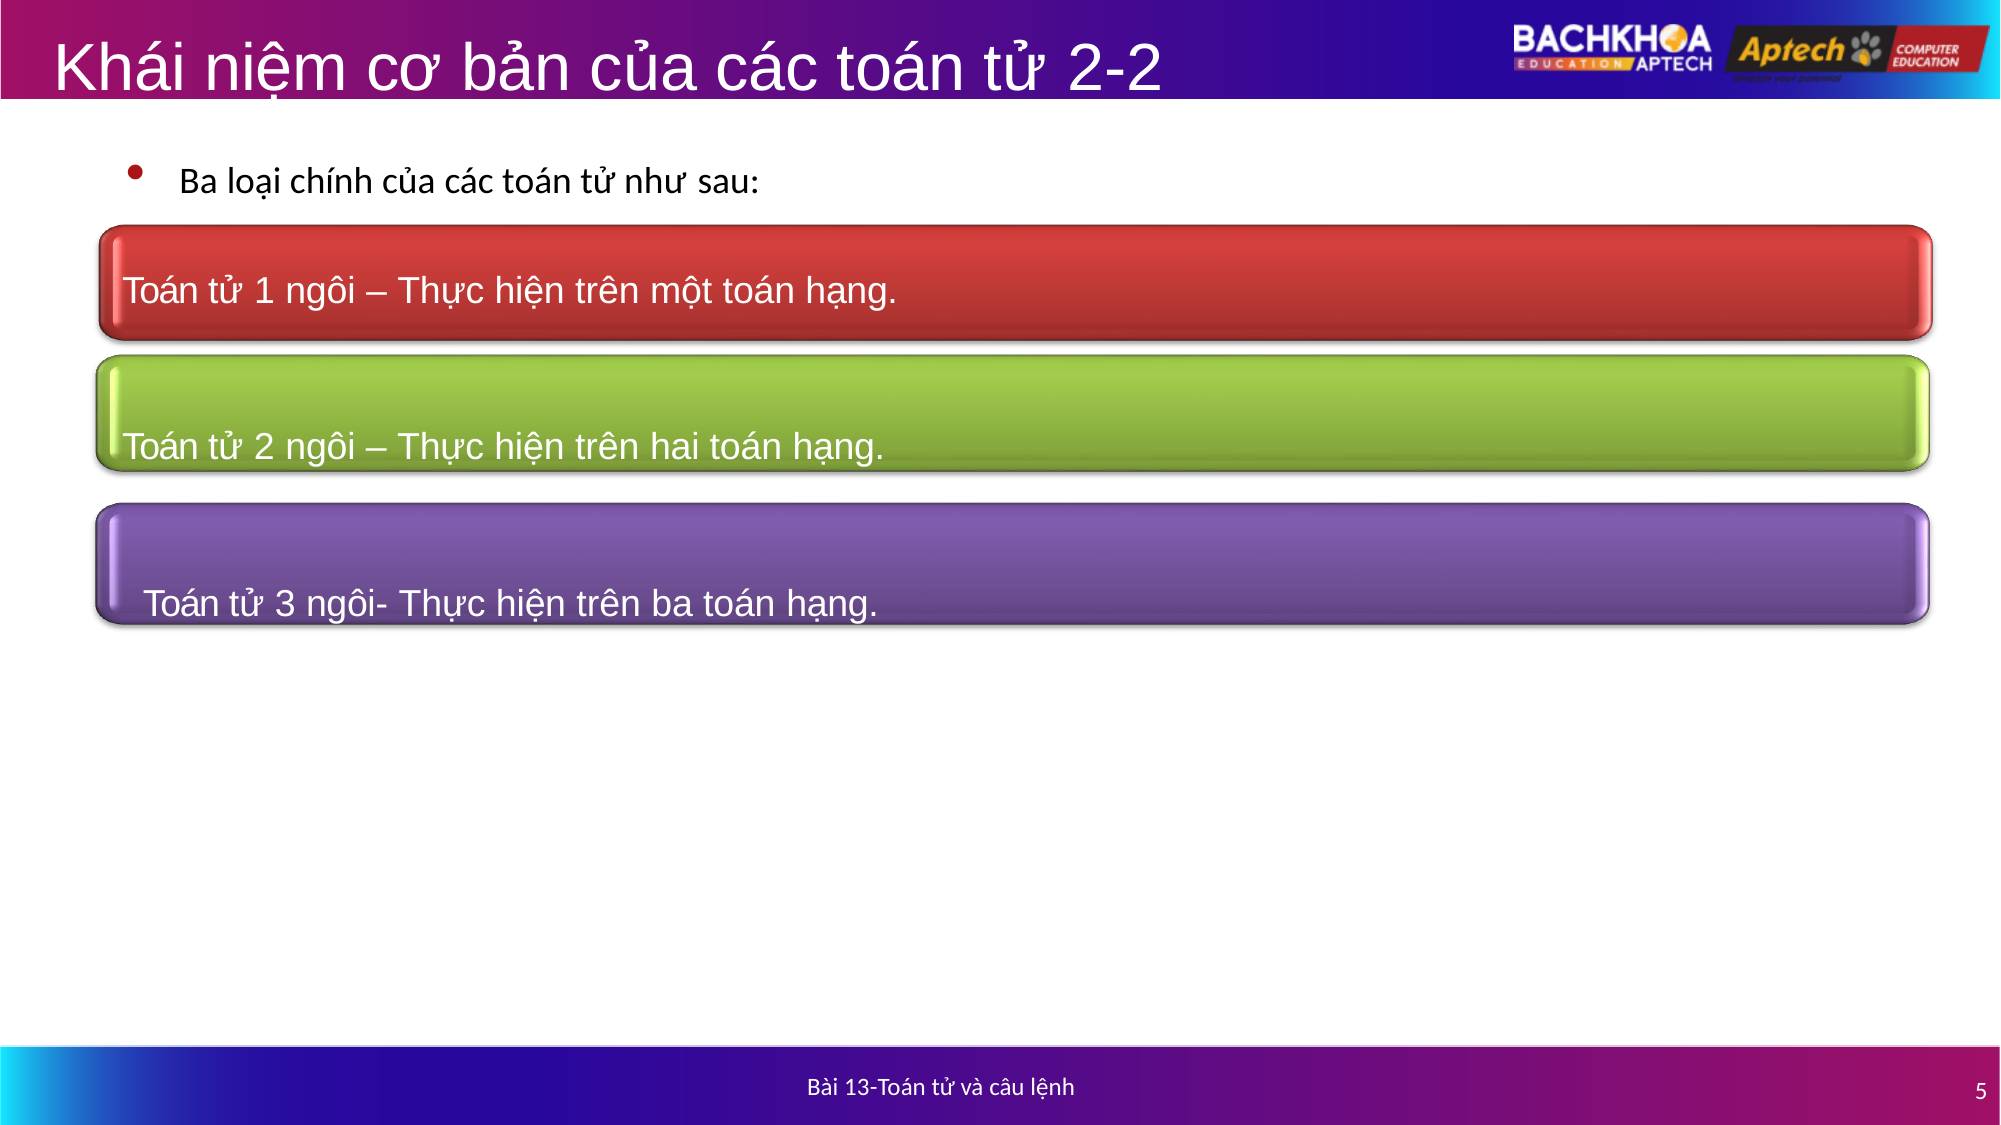

# Khái niệm cơ bản của các toán tử 2-2
Ba loại chính của các toán tử như sau:
Toán tử 1 ngôi – Thực hiện trên một toán hạng.
Toán tử 2 ngôi – Thực hiện trên hai toán hạng.
  Toán tử 3 ngôi- Thực hiện trên ba toán hạng.

Bài 13-Toán tử và câu lệnh
5